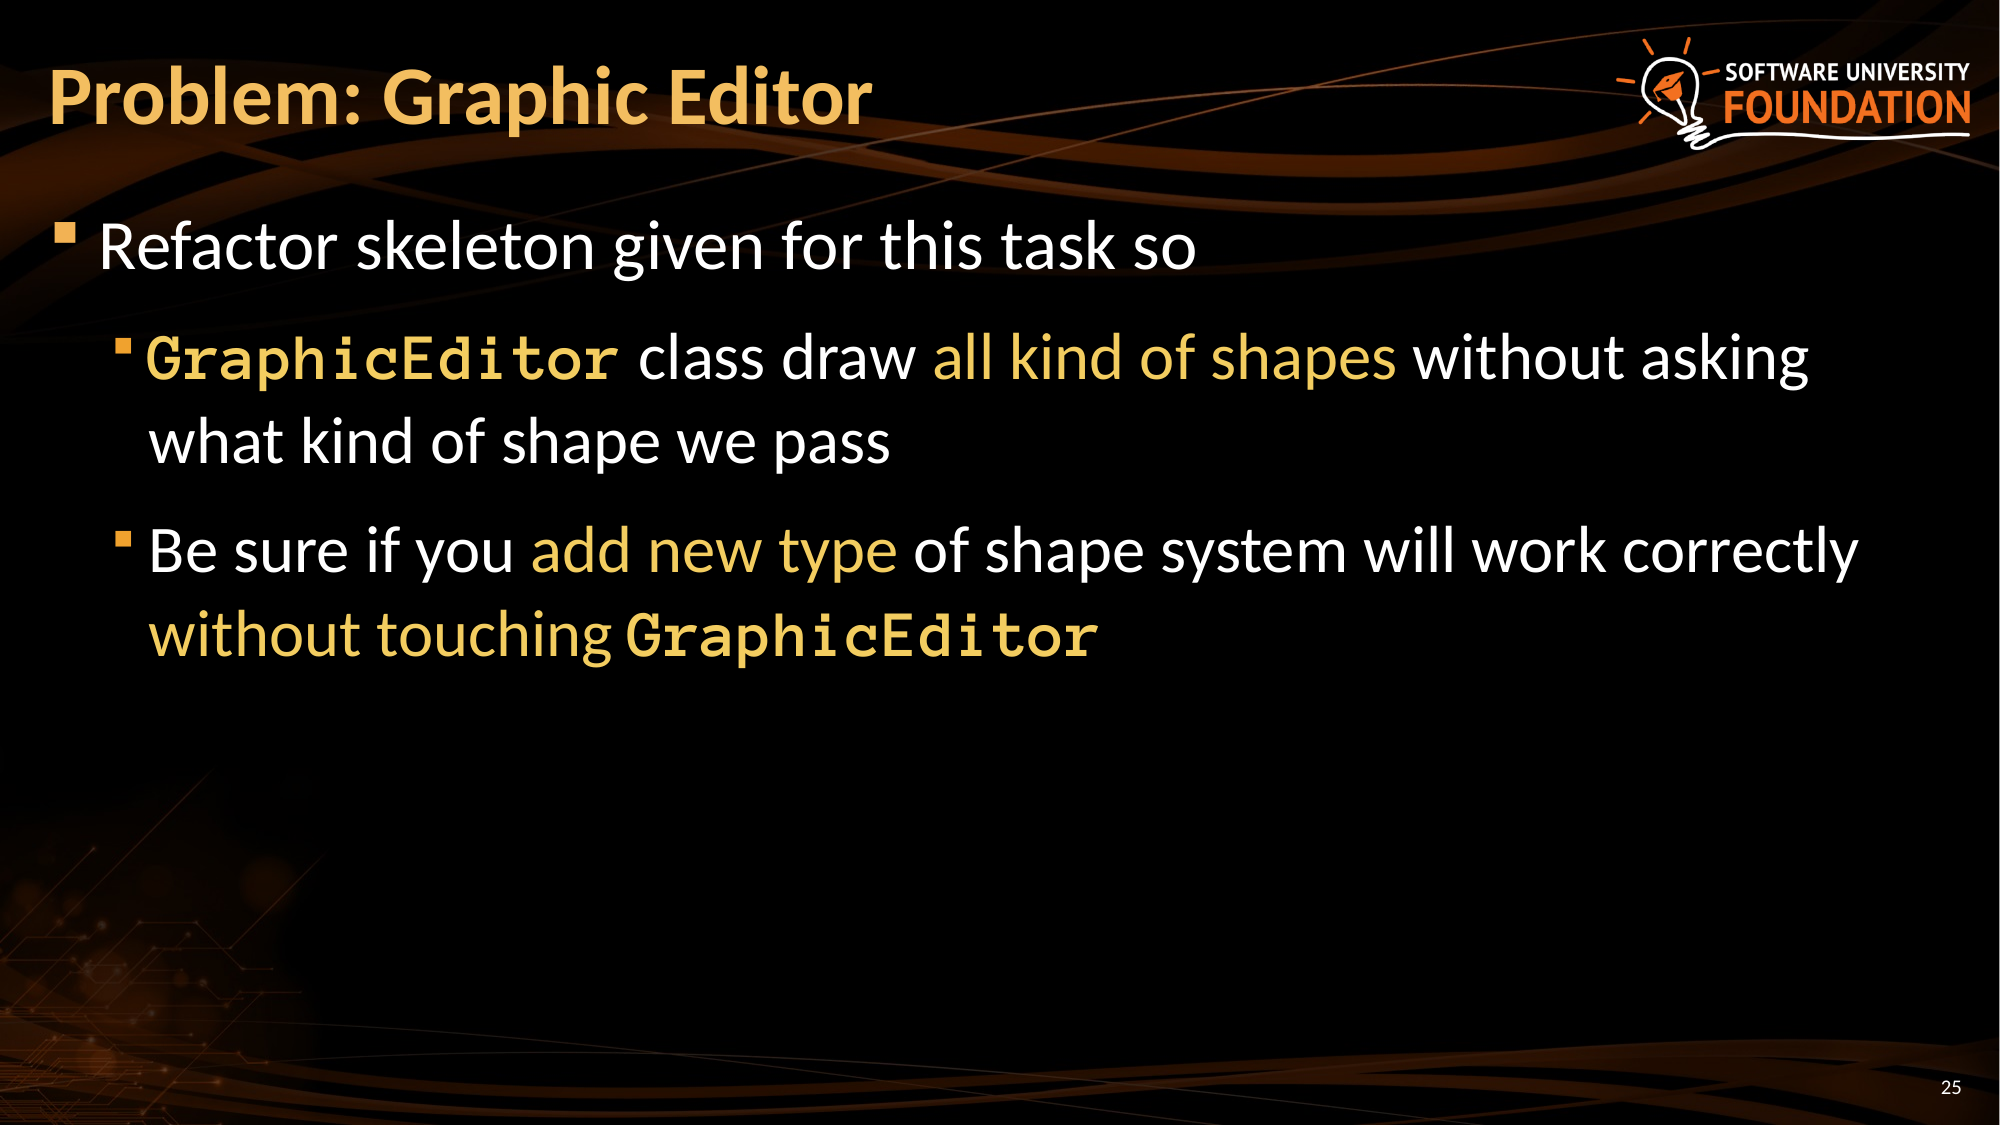

# Problem: Graphic Editor
Refactor skeleton given for this task so
GraphicEditor class draw all kind of shapes without asking what kind of shape we pass
Be sure if you add new type of shape system will work correctly without touching GraphicEditor
25